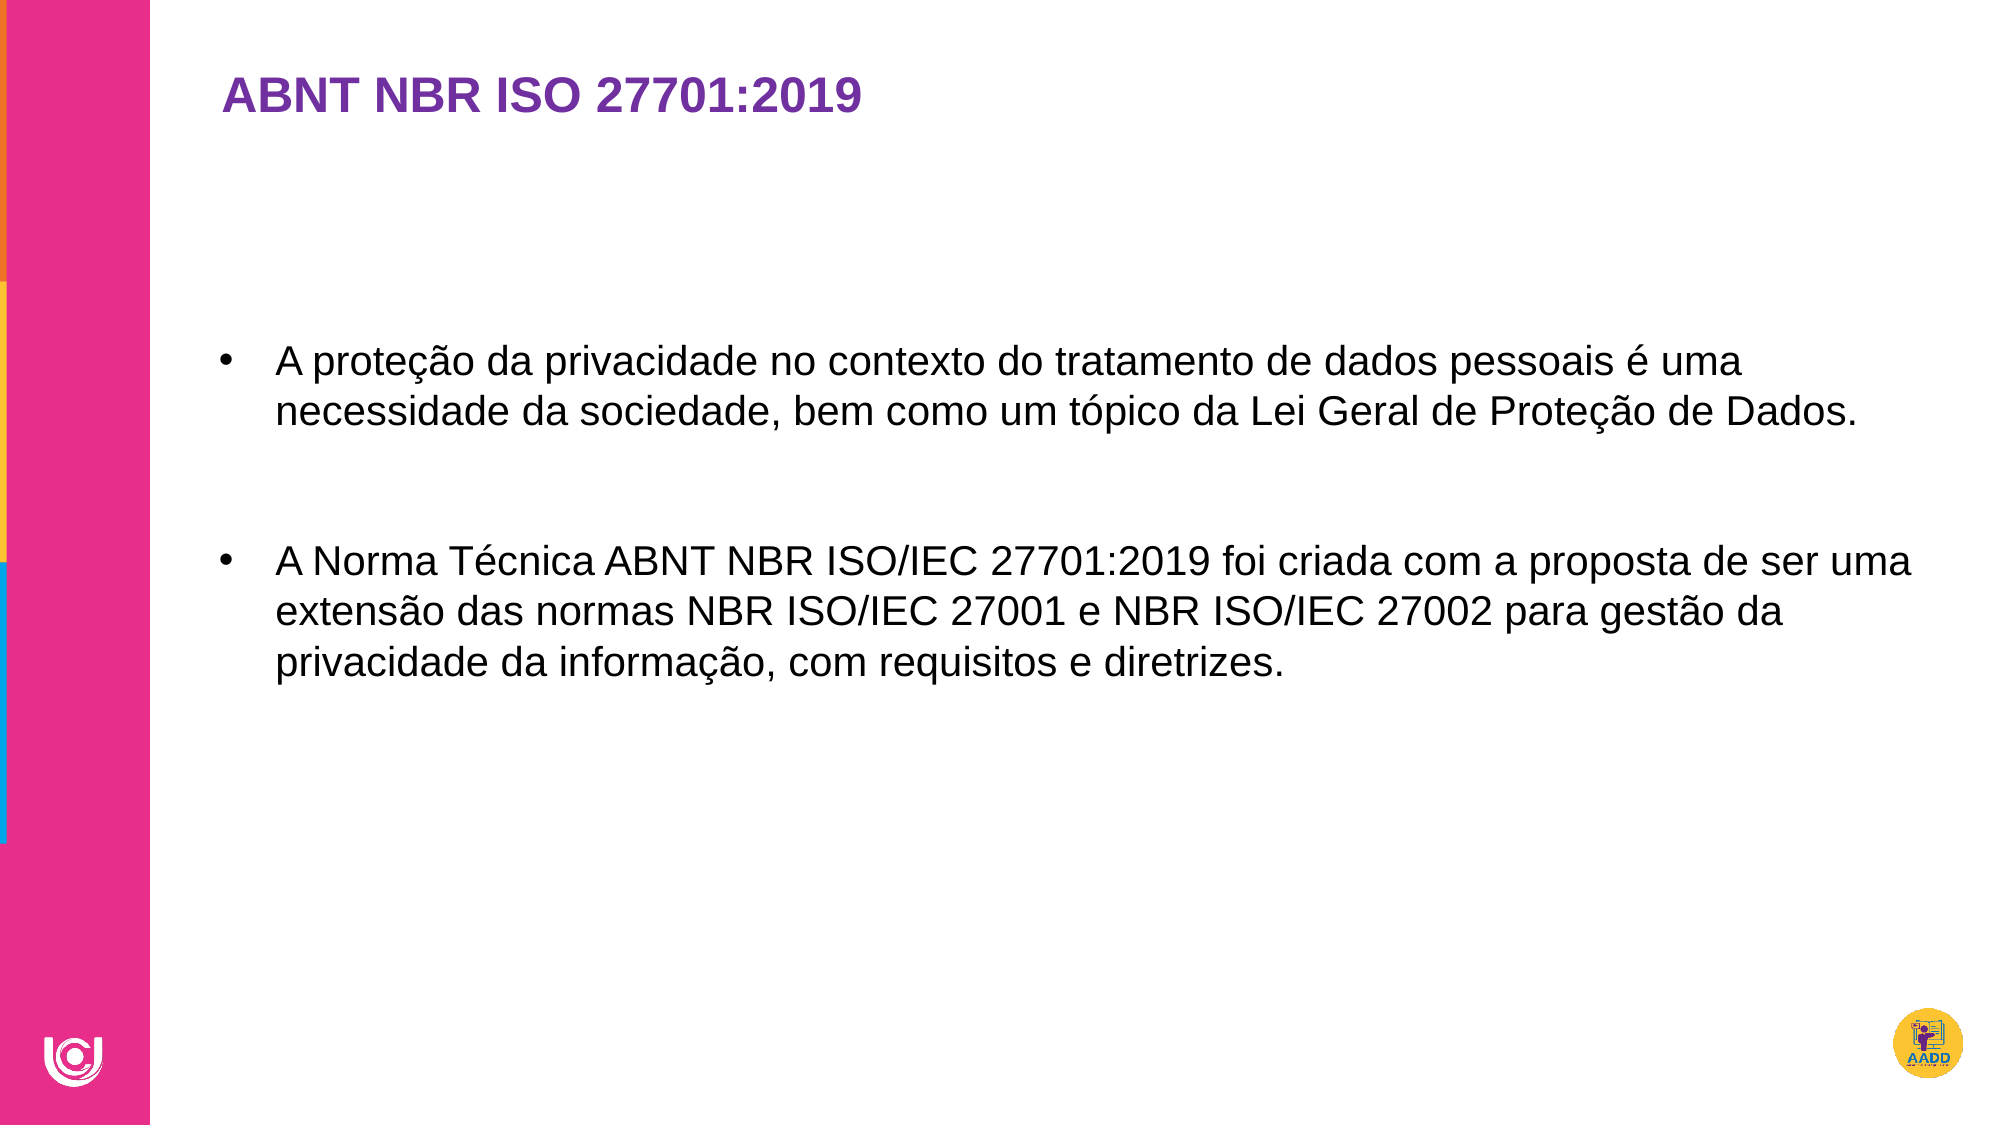

ABNT NBR ISO 27701:2019
A proteção da privacidade no contexto do tratamento de dados pessoais é uma necessidade da sociedade, bem como um tópico da Lei Geral de Proteção de Dados.

A Norma Técnica ABNT NBR ISO/IEC 27701:2019 foi criada com a proposta de ser uma extensão das normas NBR ISO/IEC 27001 e NBR ISO/IEC 27002 para gestão da privacidade da informação, com requisitos e diretrizes.